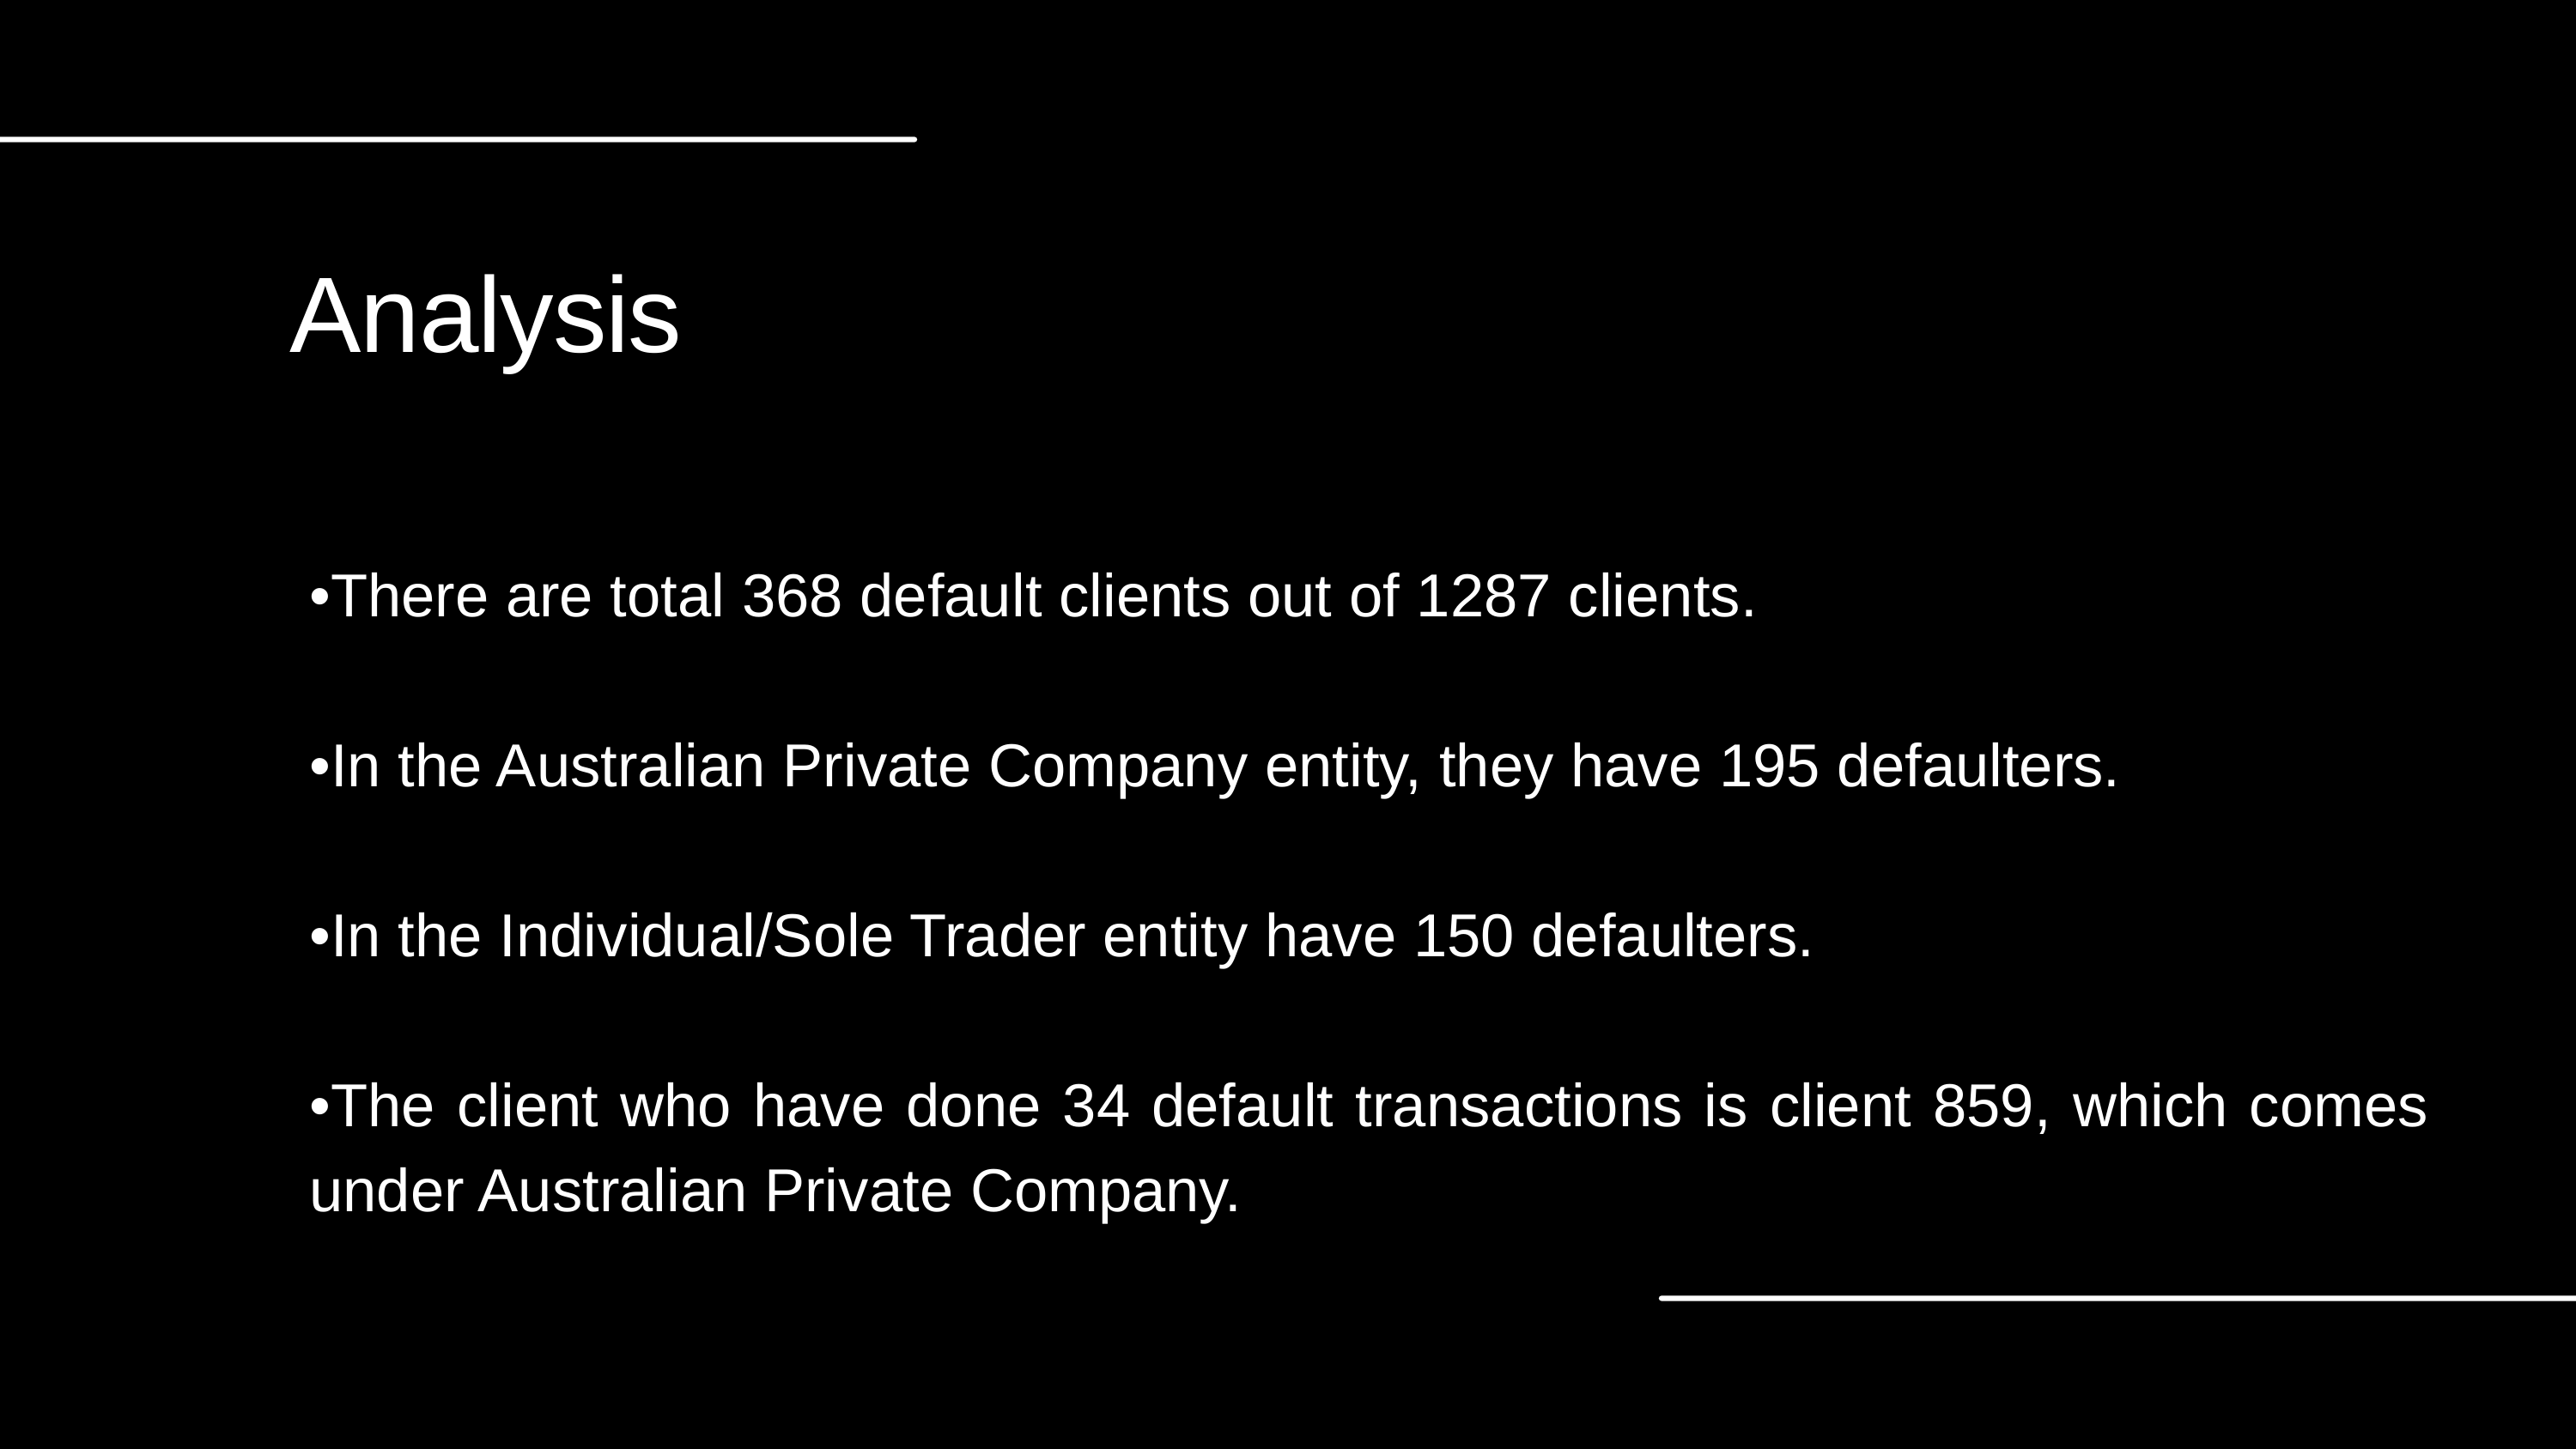

Analysis
•There are total 368 default clients out of 1287 clients.

•In the Australian Private Company entity, they have 195 defaulters.

•In the Individual/Sole Trader entity have 150 defaulters.

•The client who have done 34 default transactions is client 859, which comes under Australian Private Company.